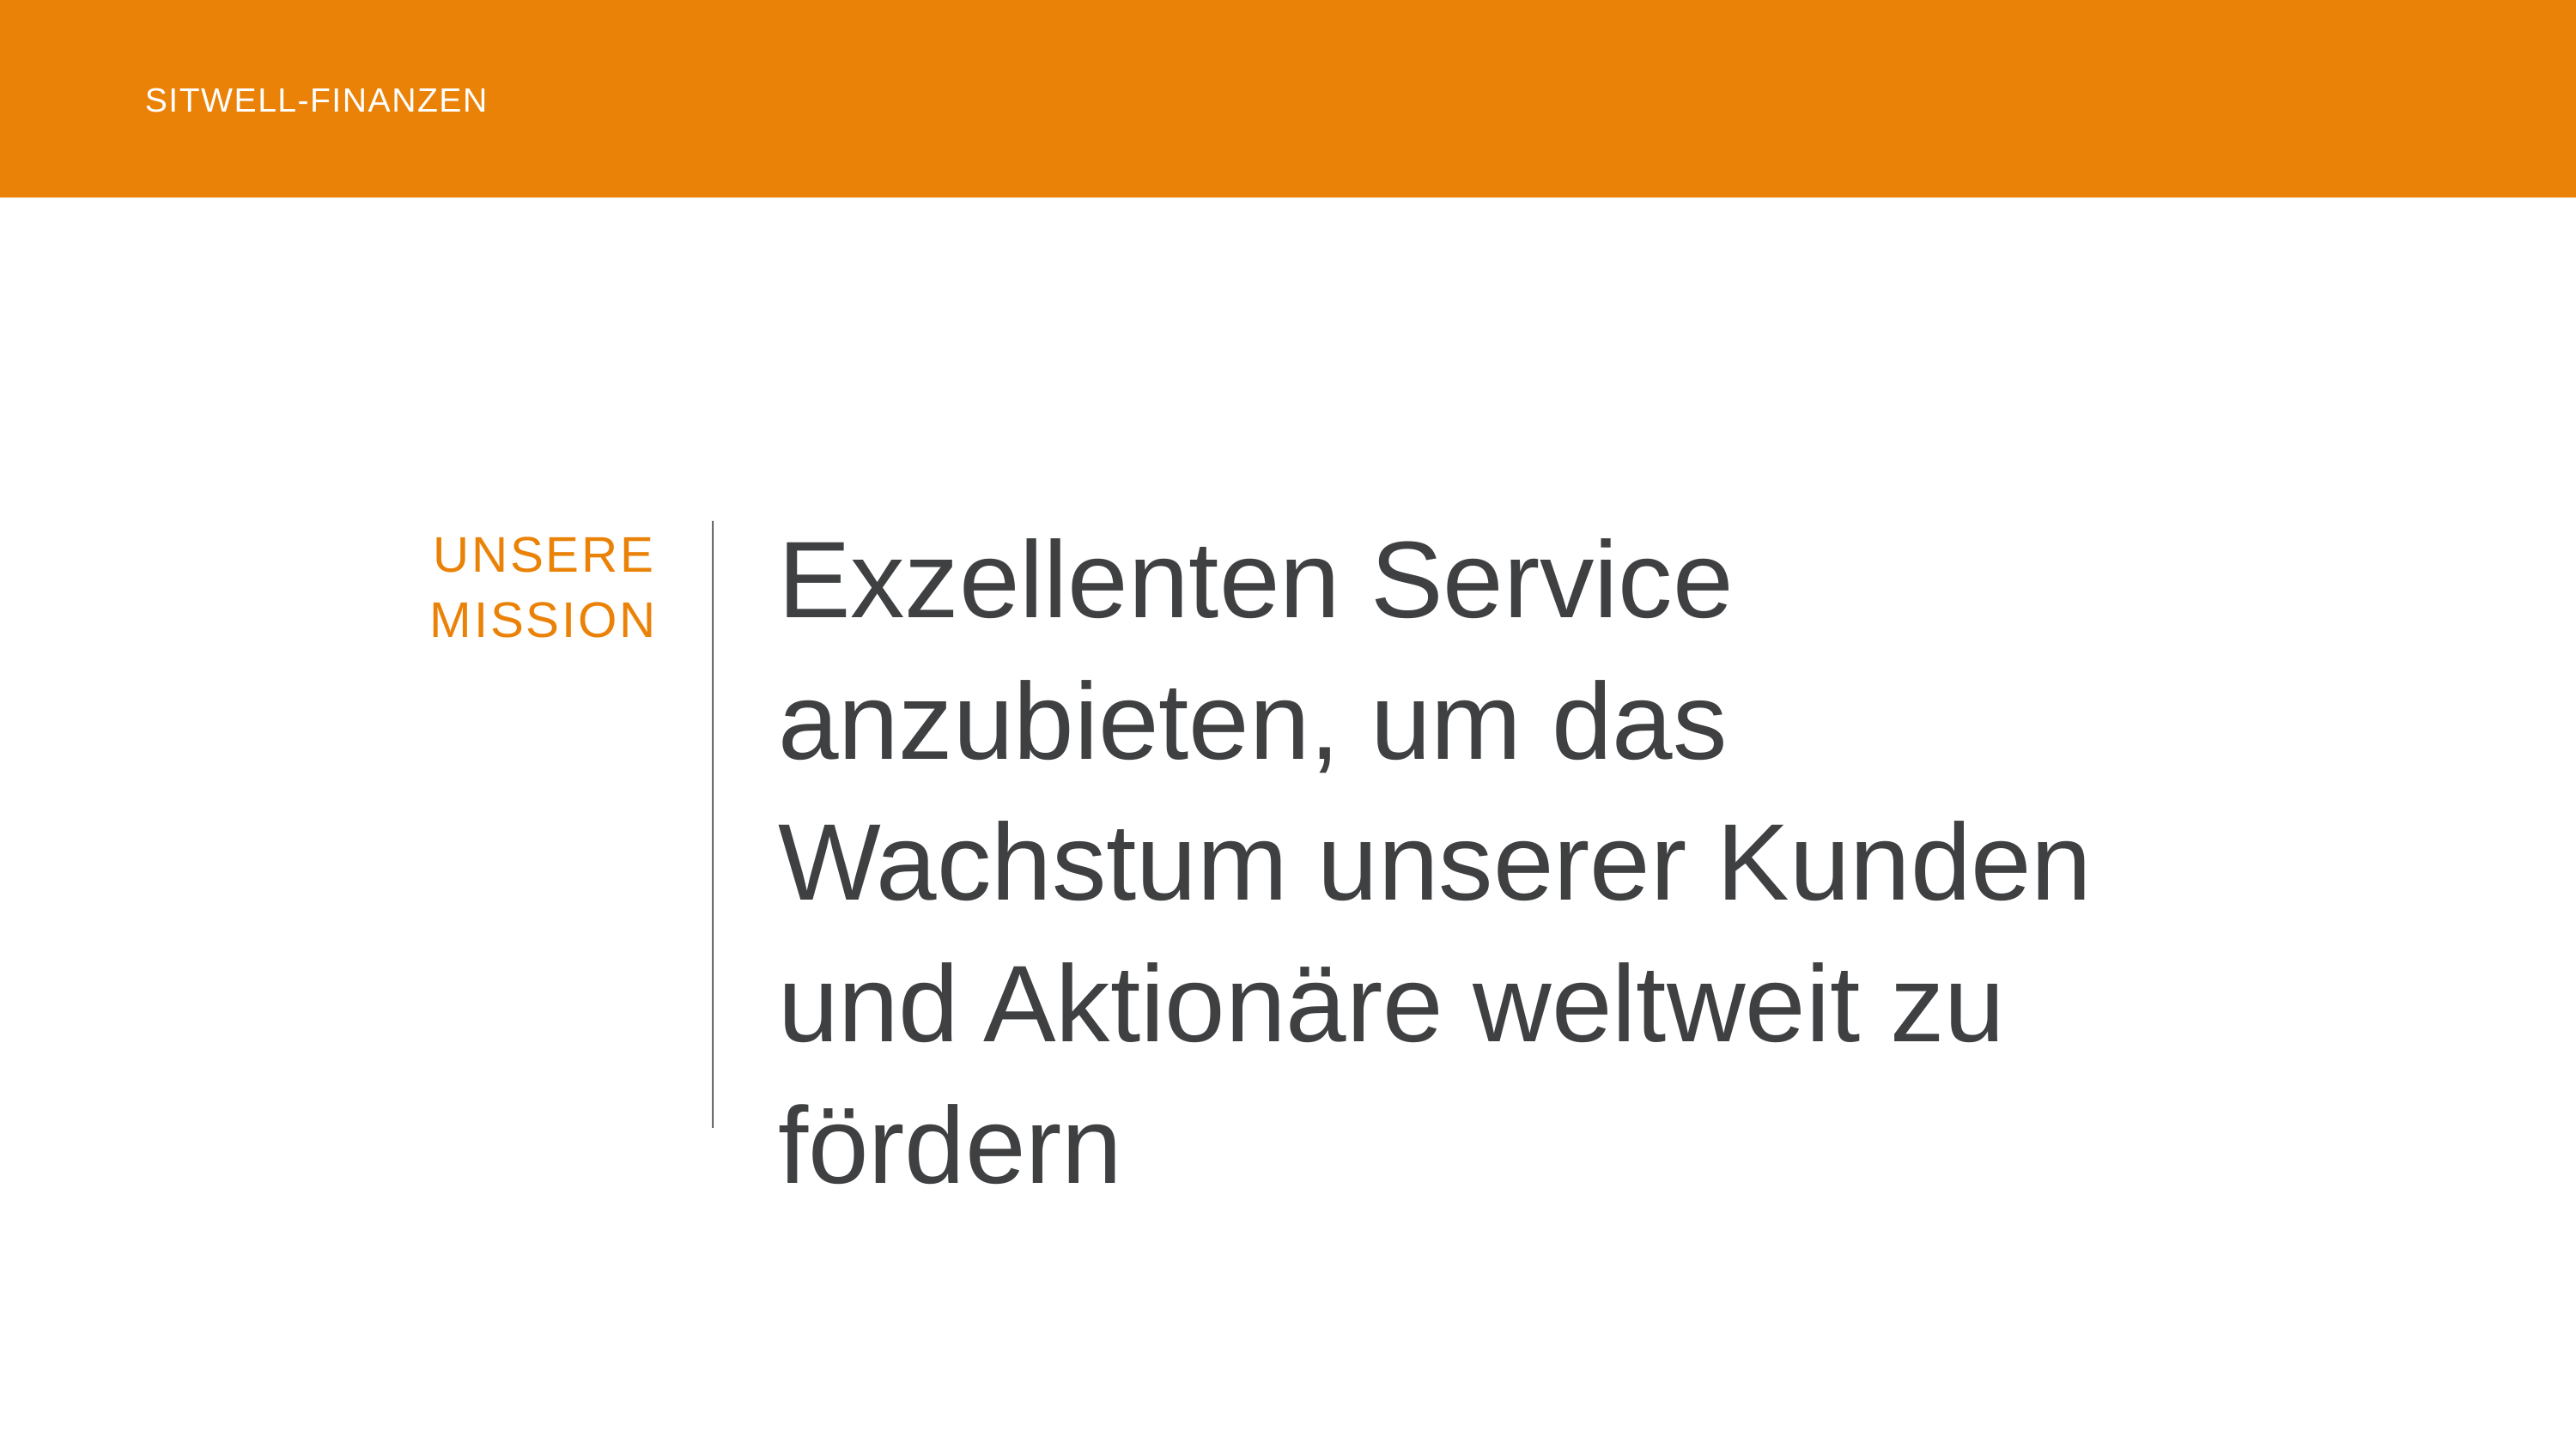

SITWELL-FINANZEN
Exzellenten Service anzubieten, um das Wachstum unserer Kunden und Aktionäre weltweit zu fördern
UNSERE MISSION